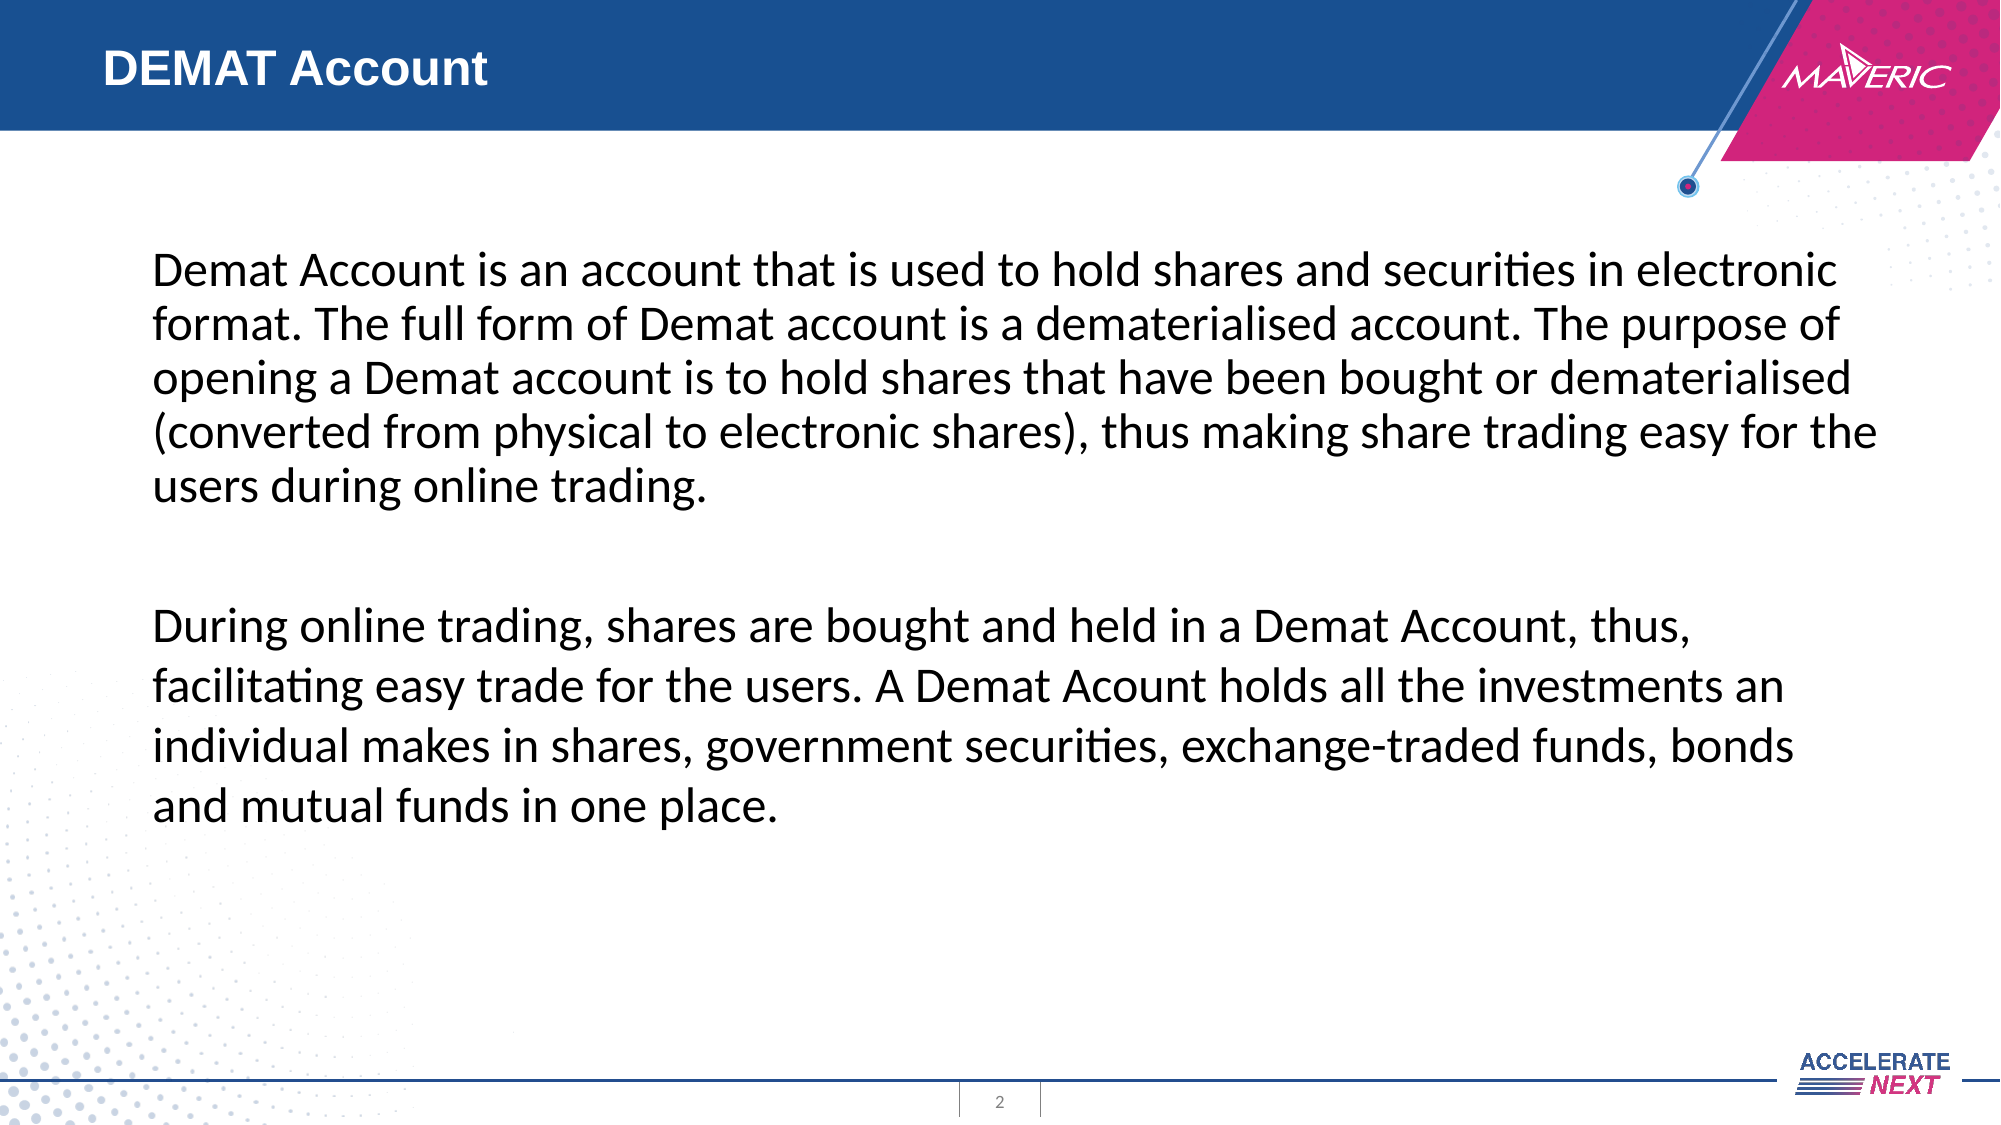

# DEMAT Account
Demat Account is an account that is used to hold shares and securities in electronic format. The full form of Demat account is a dematerialised account. The purpose of opening a Demat account is to hold shares that have been bought or dematerialised (converted from physical to electronic shares), thus making share trading easy for the users during online trading.

During online trading, shares are bought and held in a Demat Account, thus, facilitating easy trade for the users. A Demat Acount holds all the investments an individual makes in shares, government securities, exchange-traded funds, bonds and mutual funds in one place.

2